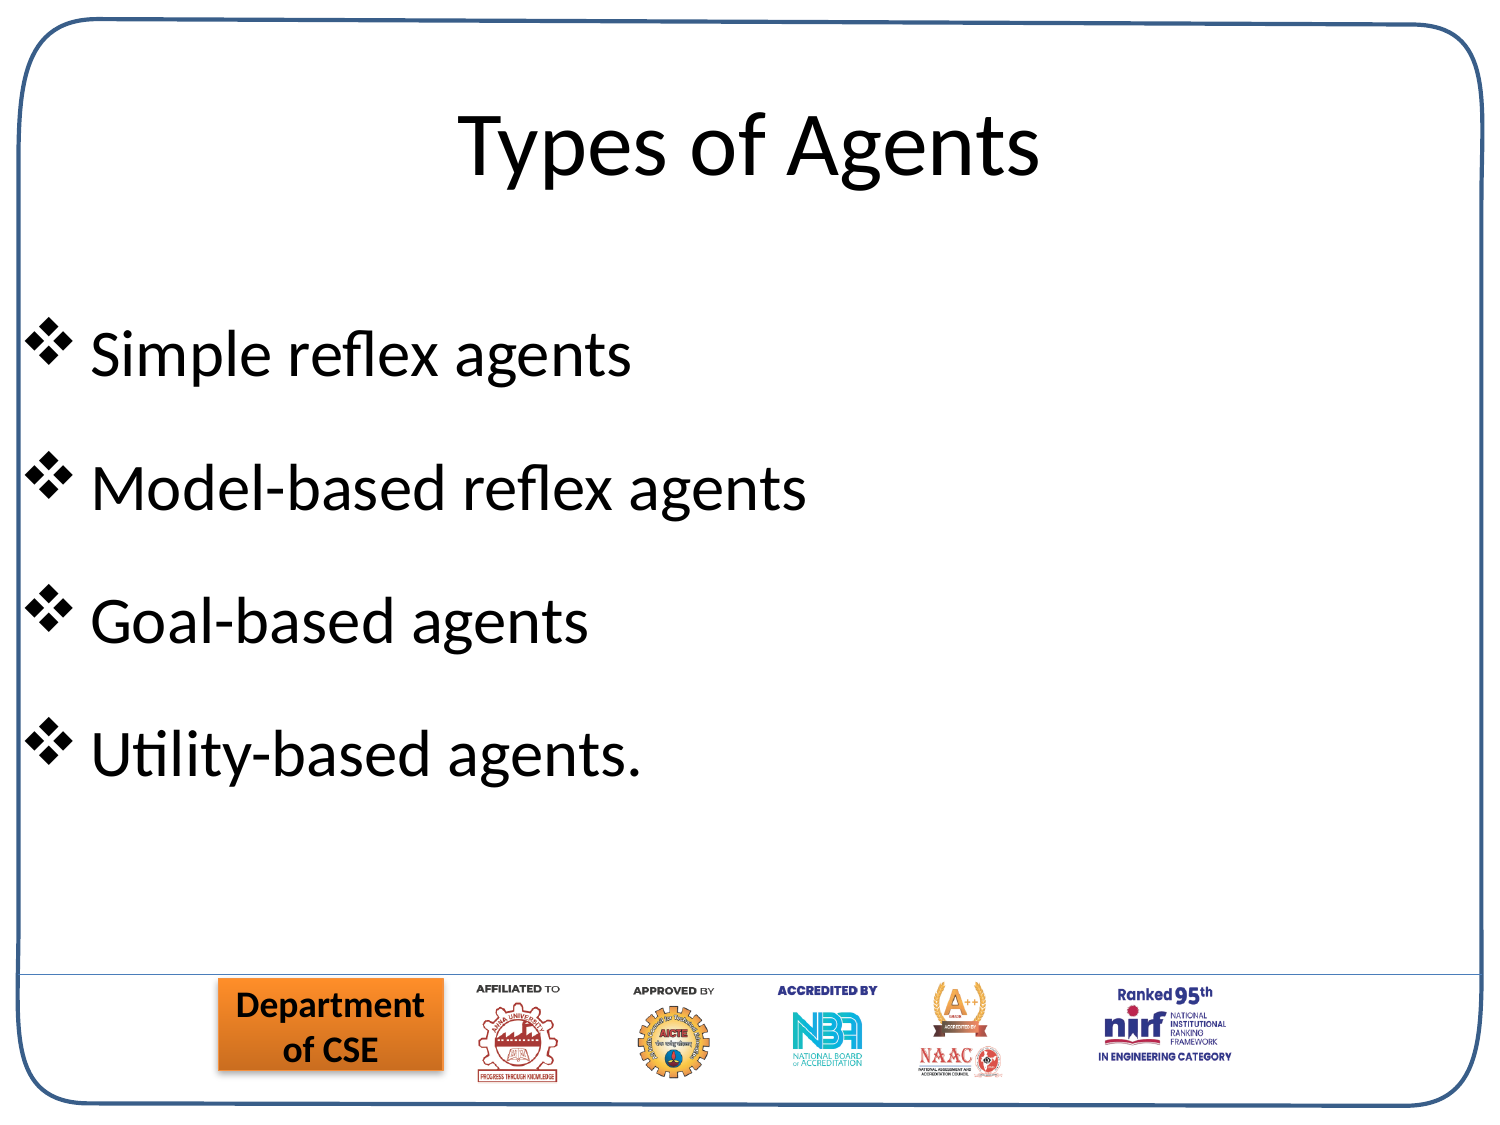

# Types of Agents
Simple reflex agents
Model-based reflex agents
Goal-based agents
Utility-based agents.